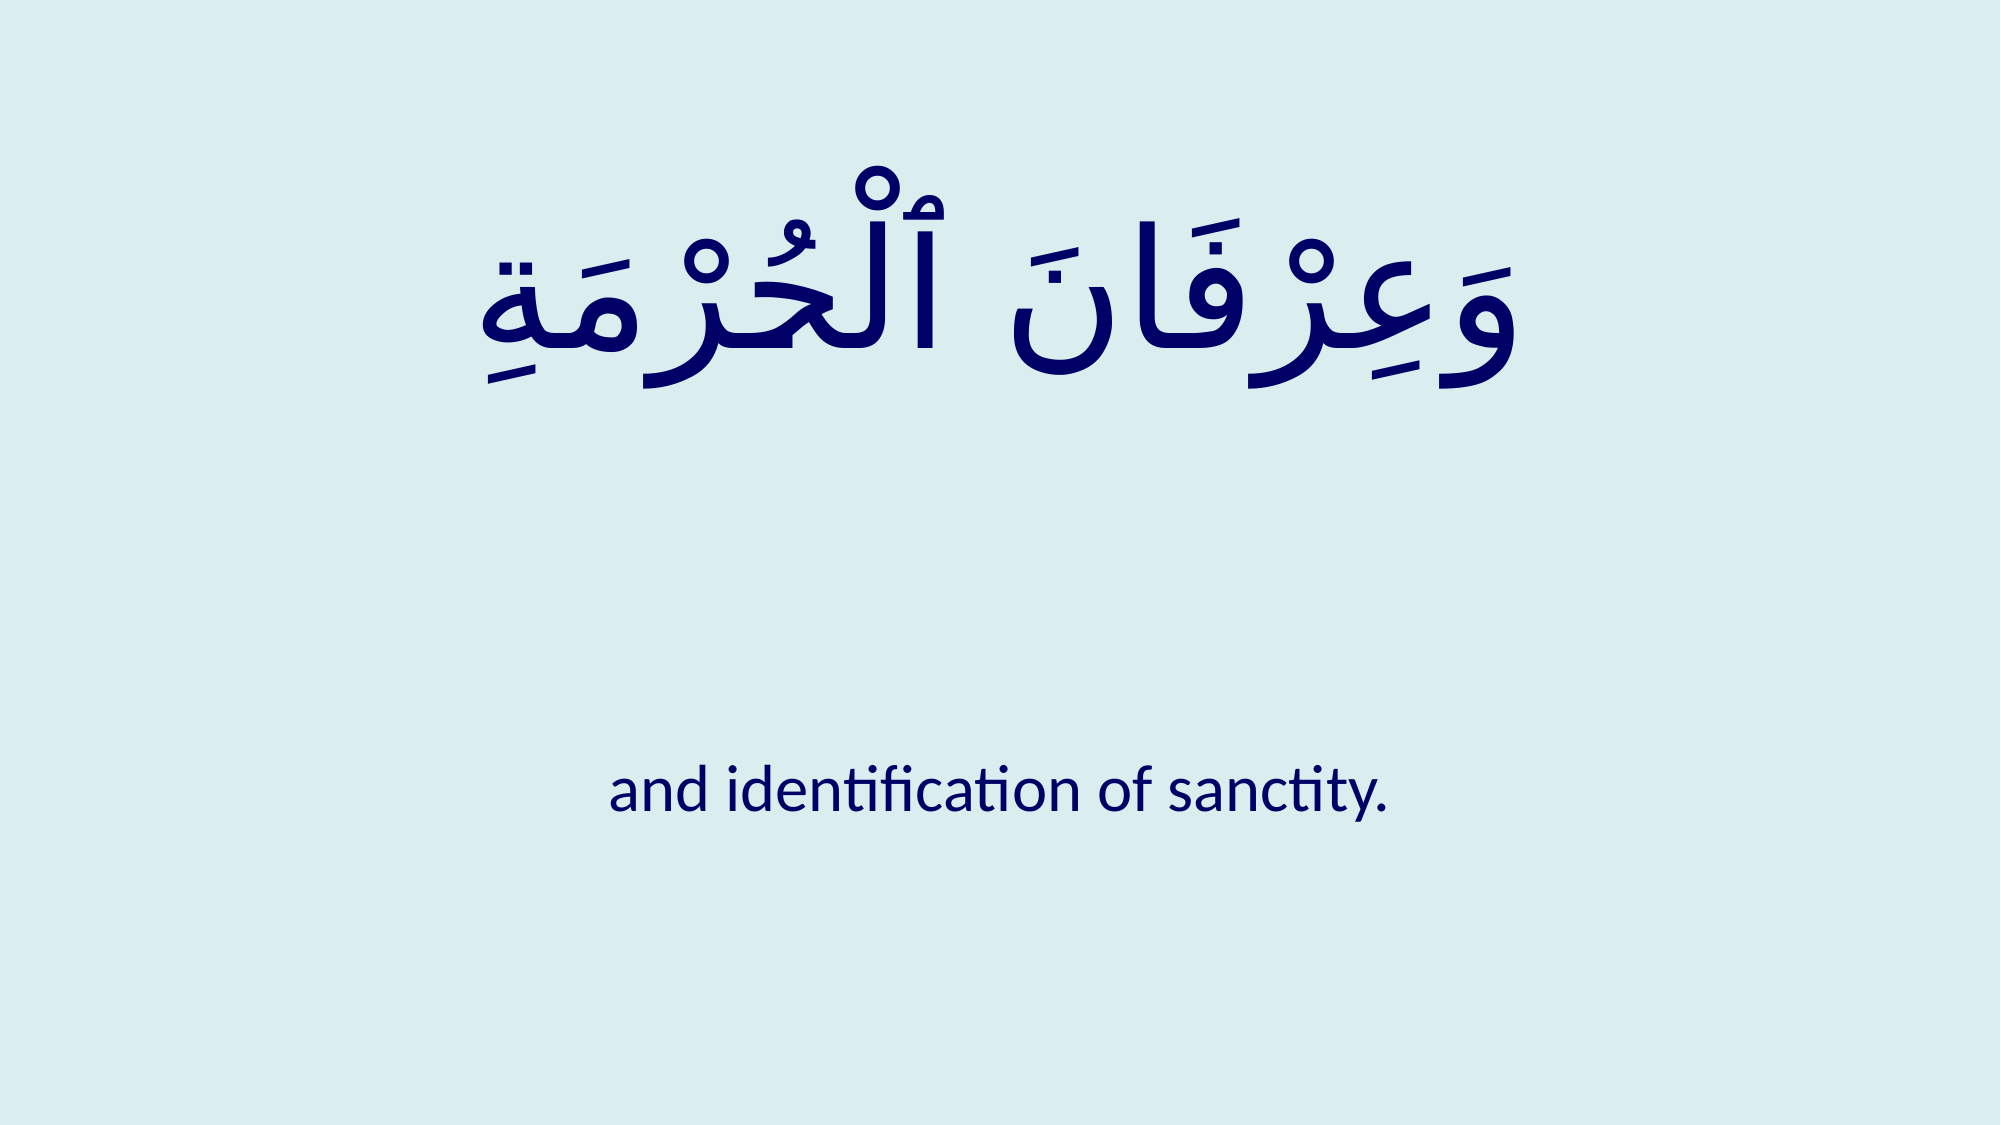

# وَعِرْفَانَ ٱلْحُرْمَةِ
and identification of sanctity.